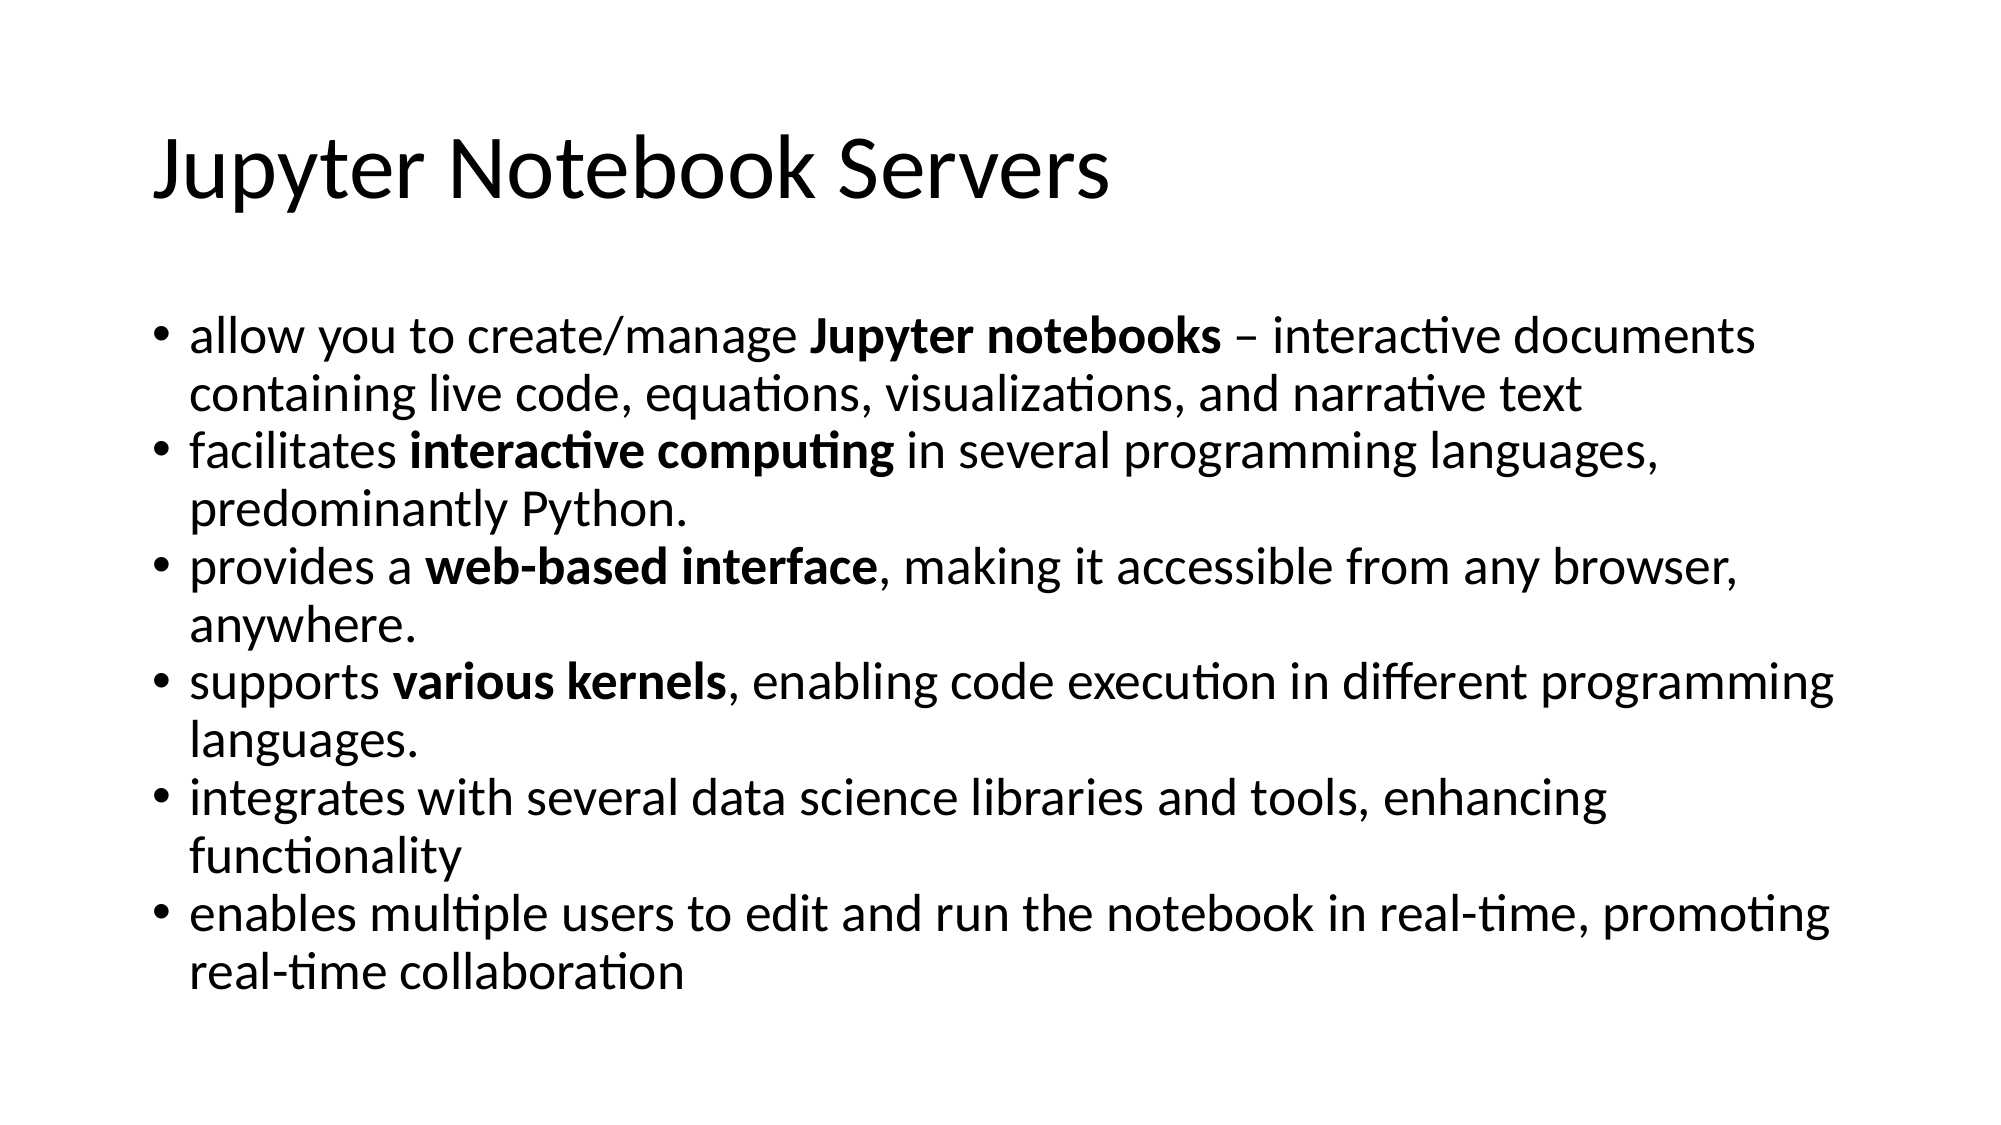

# Jupyter Notebook Servers
allow you to create/manage Jupyter notebooks – interactive documents containing live code, equations, visualizations, and narrative text
facilitates interactive computing in several programming languages, predominantly Python.
provides a web-based interface, making it accessible from any browser, anywhere.
supports various kernels, enabling code execution in different programming languages.
integrates with several data science libraries and tools, enhancing functionality
enables multiple users to edit and run the notebook in real-time, promoting real-time collaboration